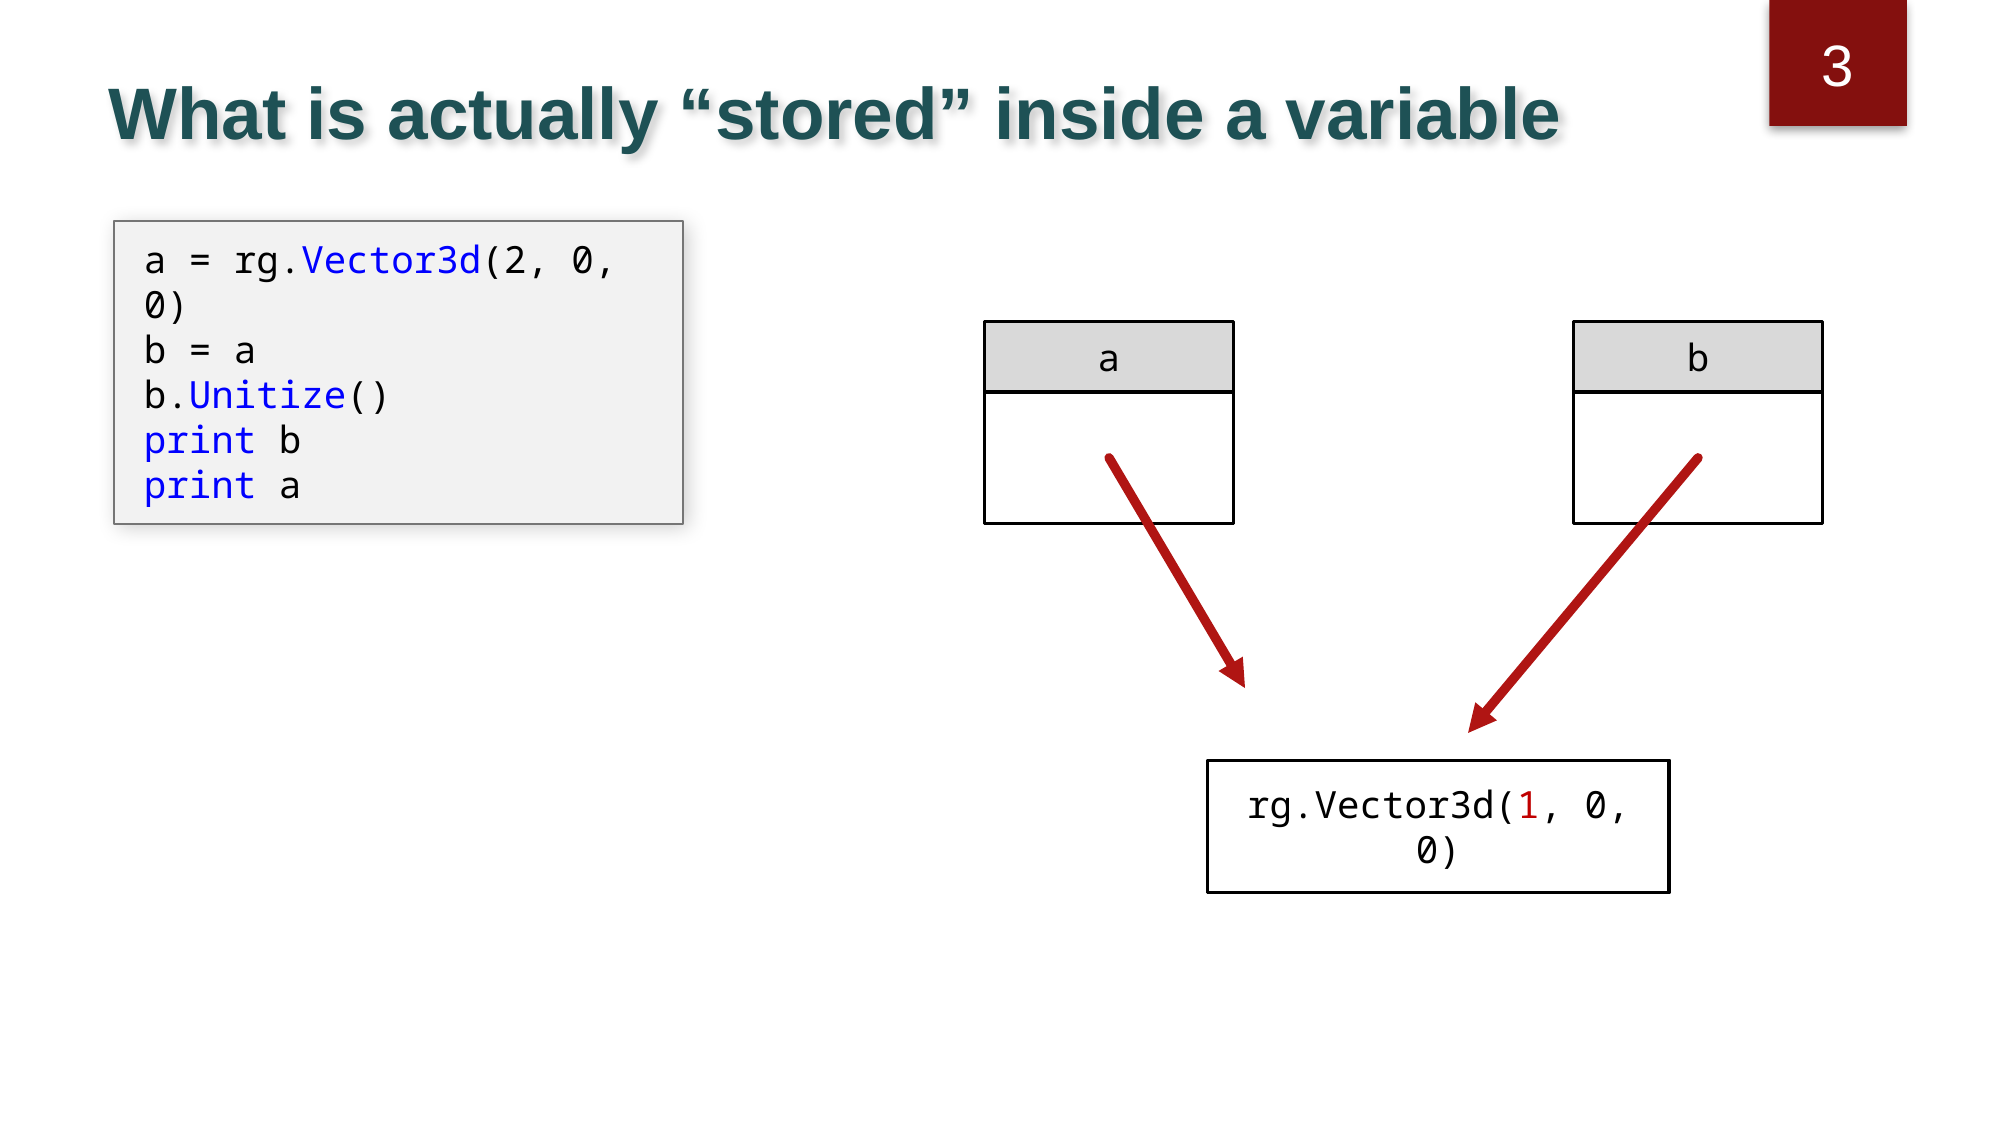

3
# What is actually “stored” inside a variable
a = rg.Vector3d(2, 0, 0)
b = a
b.Unitize()
print b
print a
a
b

rg.Vector3d(2, 0, 0)
rg.Vector3d(1, 0, 0)